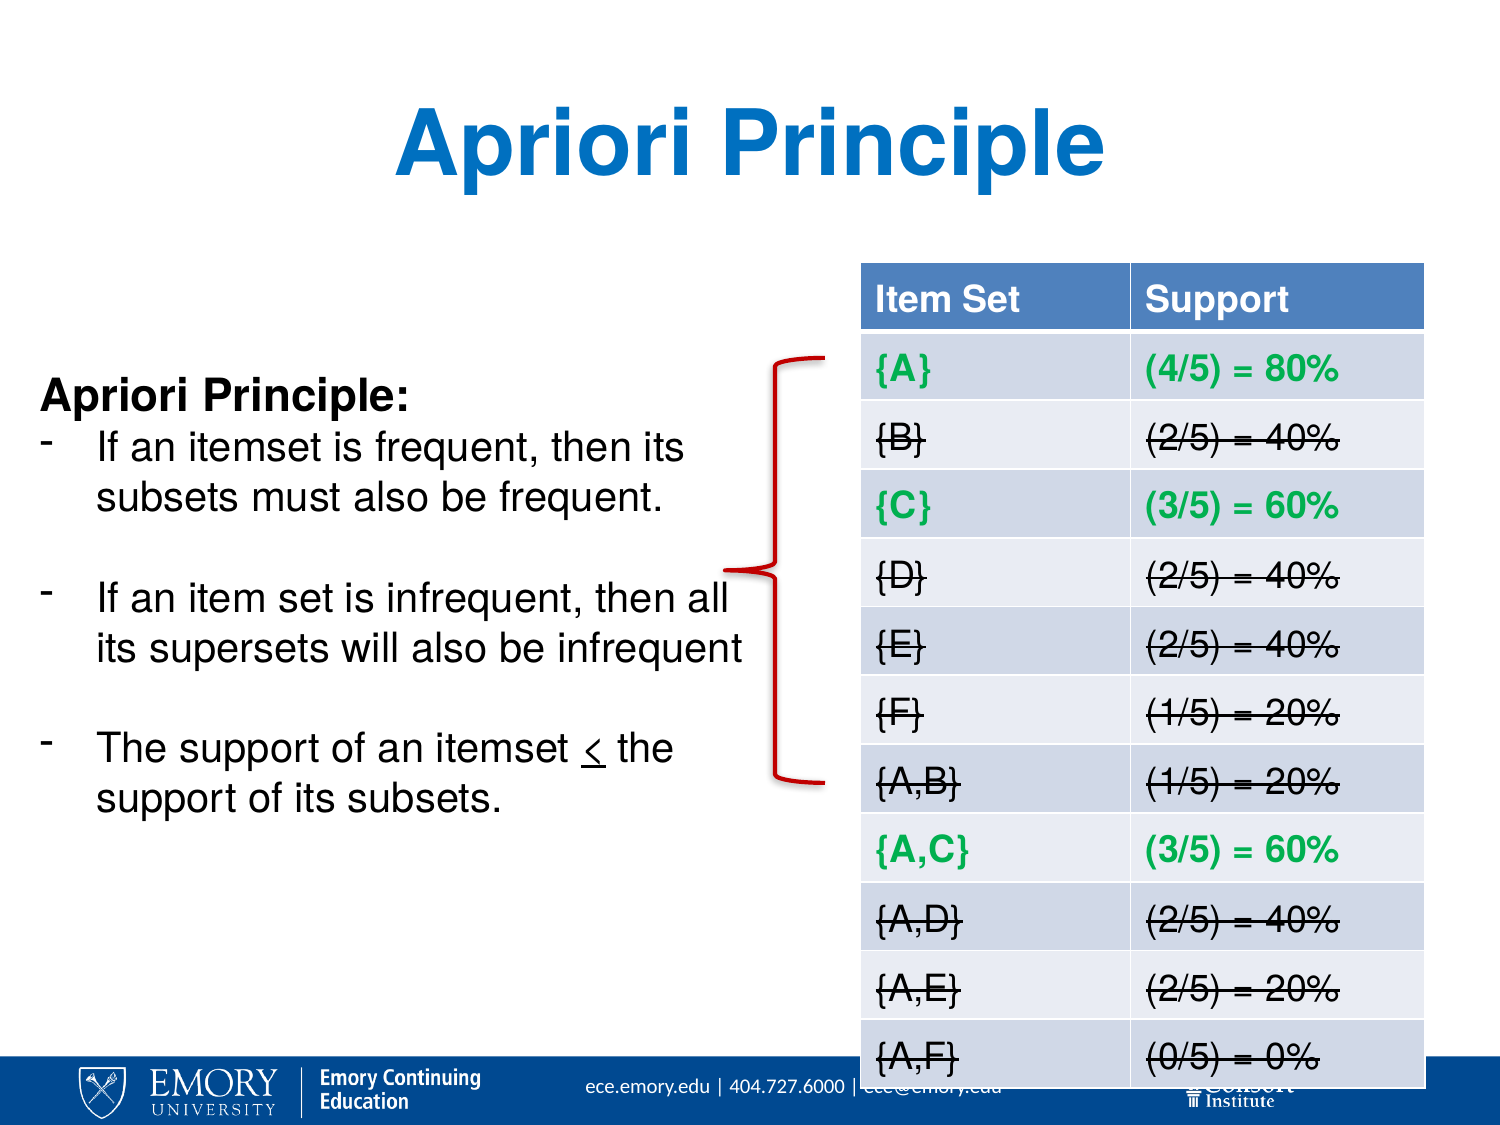

# Apriori Principle
| Item Set | Support |
| --- | --- |
| {A} | (4/5) = 80% |
| {B} | (2/5) = 40% |
| {C} | (3/5) = 60% |
| {D} | (2/5) = 40% |
| {E} | (2/5) = 40% |
| {F} | (1/5) = 20% |
| {A,B} | (1/5) = 20% |
| {A,C} | (3/5) = 60% |
| {A,D} | (2/5) = 40% |
| {A,E} | (2/5) = 20% |
| {A,F} | (0/5) = 0% |
Apriori Principle:
If an itemset is frequent, then its subsets must also be frequent.

If an item set is infrequent, then all its supersets will also be infrequent

The support of an itemset < the support of its subsets.